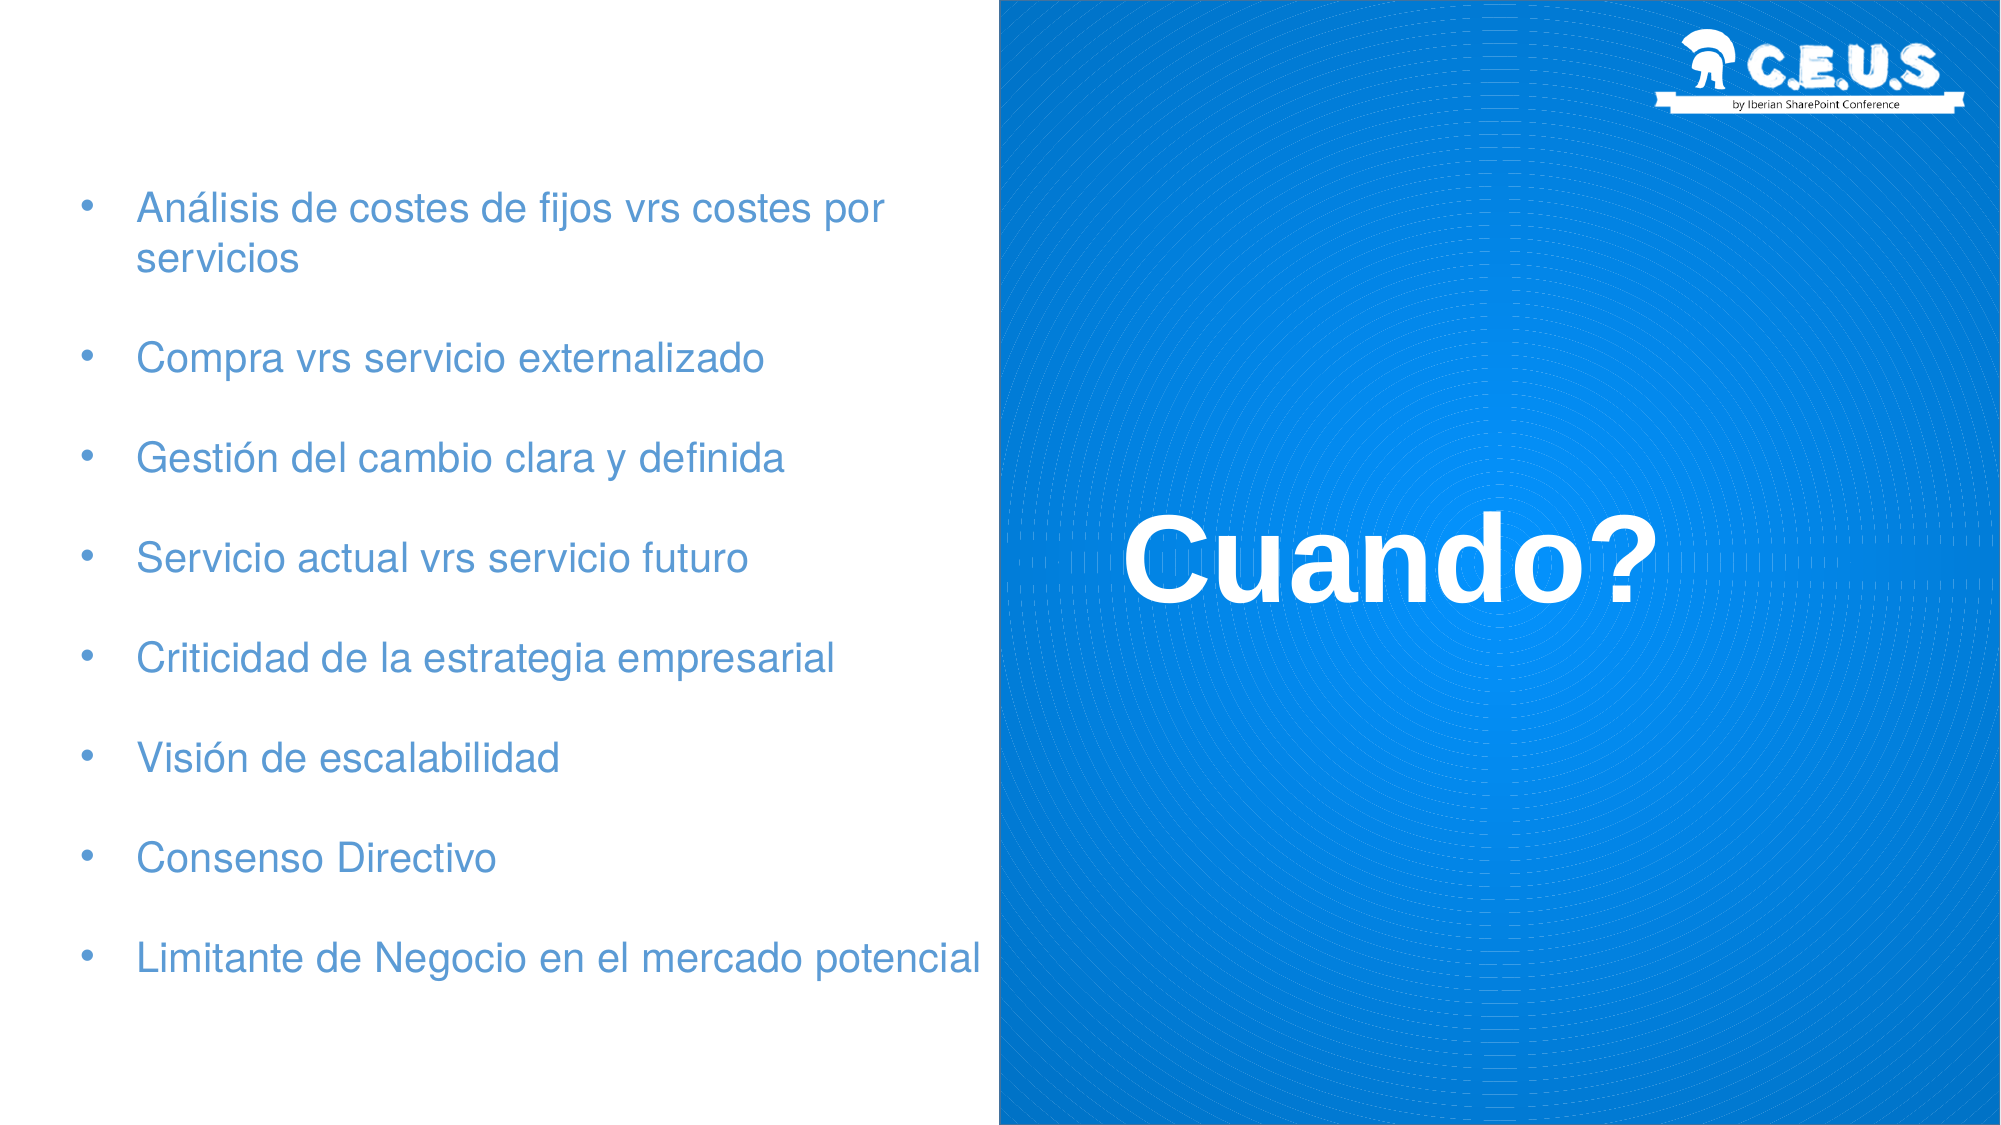

# Cuando?
Análisis de costes de fijos vrs costes por servicios

Compra vrs servicio externalizado

Gestión del cambio clara y definida

Servicio actual vrs servicio futuro

Criticidad de la estrategia empresarial

Visión de escalabilidad

Consenso Directivo

Limitante de Negocio en el mercado potencial